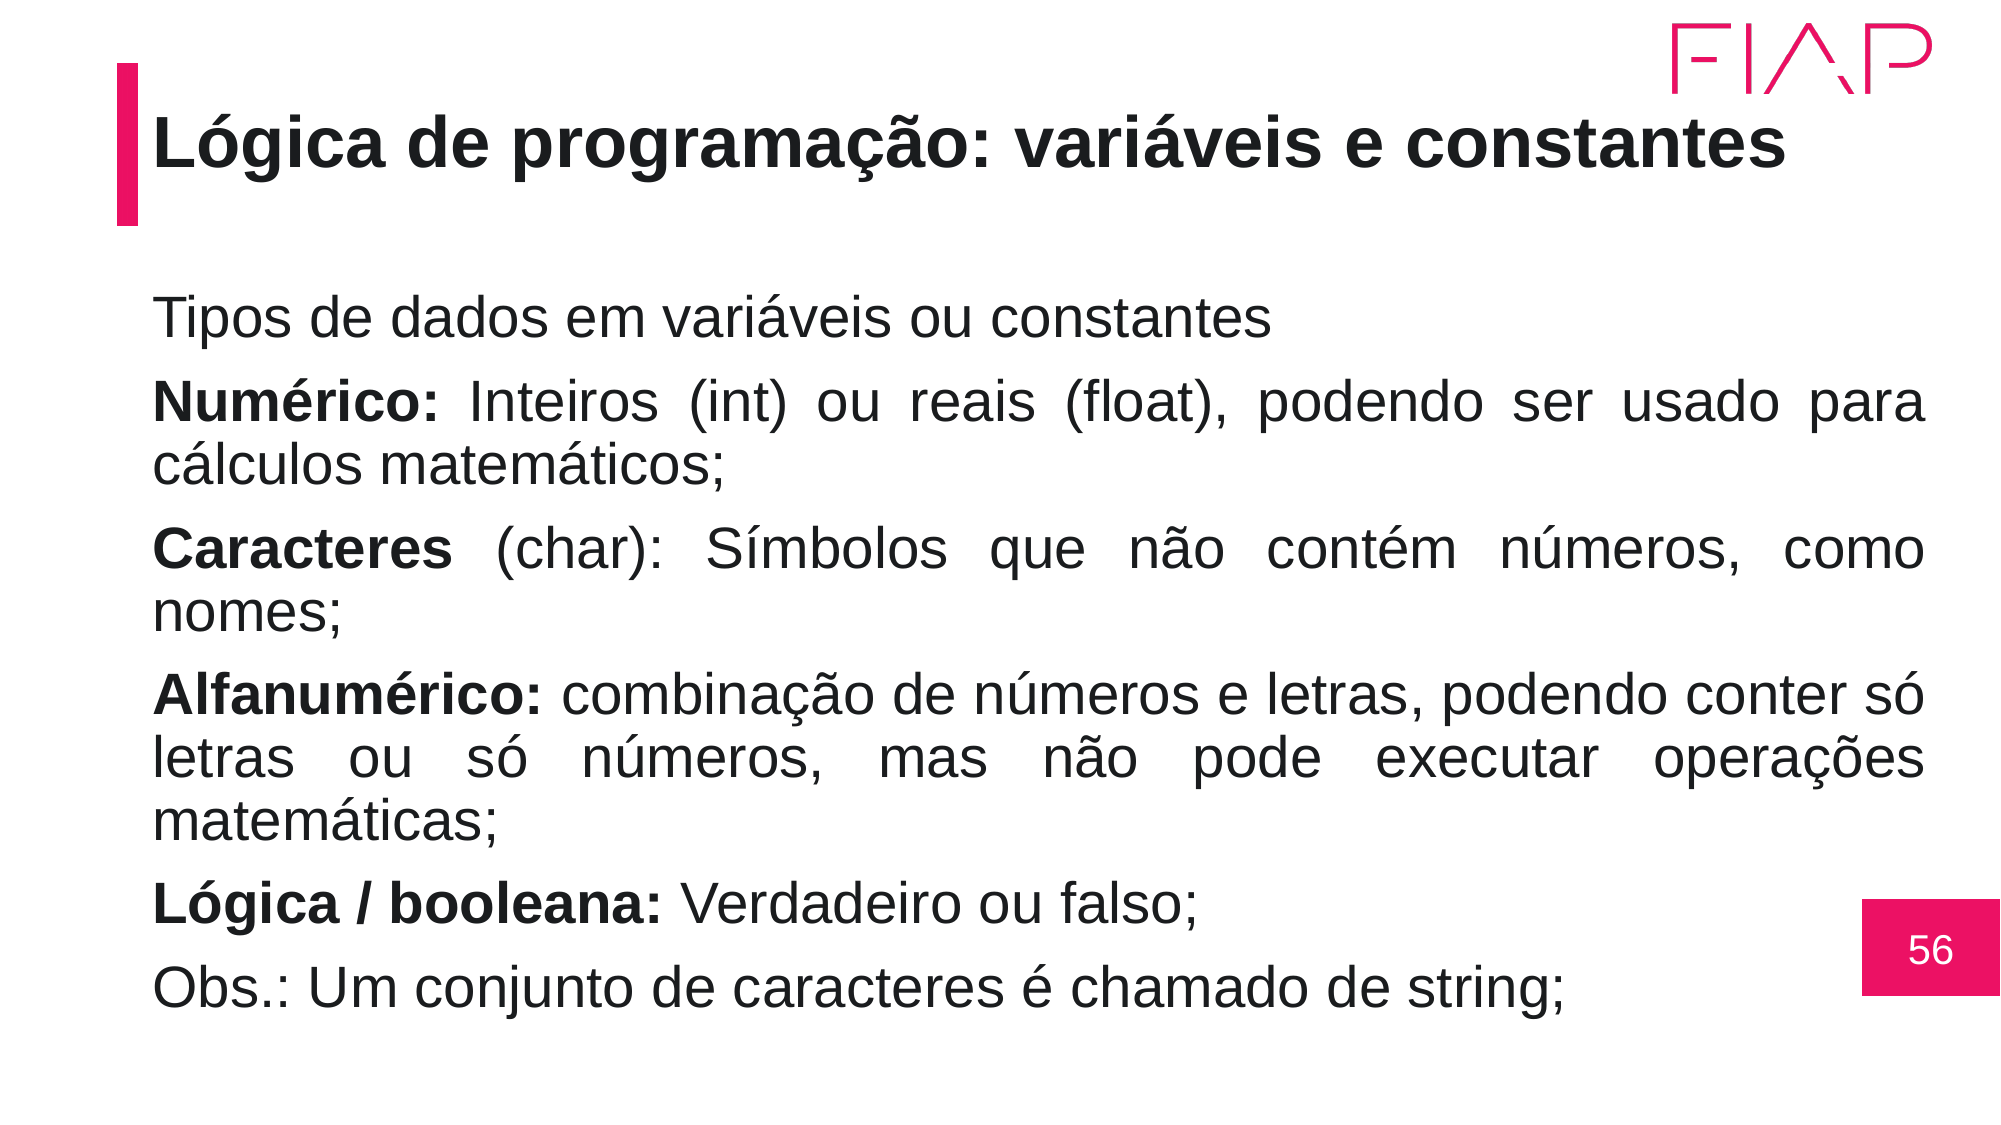

# Lógica de programação: variáveis e constantes
Tipos de dados em variáveis ou constantes
Numérico: Inteiros (int) ou reais (float), podendo ser usado para cálculos matemáticos;
Caracteres (char): Símbolos que não contém números, como nomes;
Alfanumérico: combinação de números e letras, podendo conter só letras ou só números, mas não pode executar operações matemáticas;
Lógica / booleana: Verdadeiro ou falso;
Obs.: Um conjunto de caracteres é chamado de string;
56